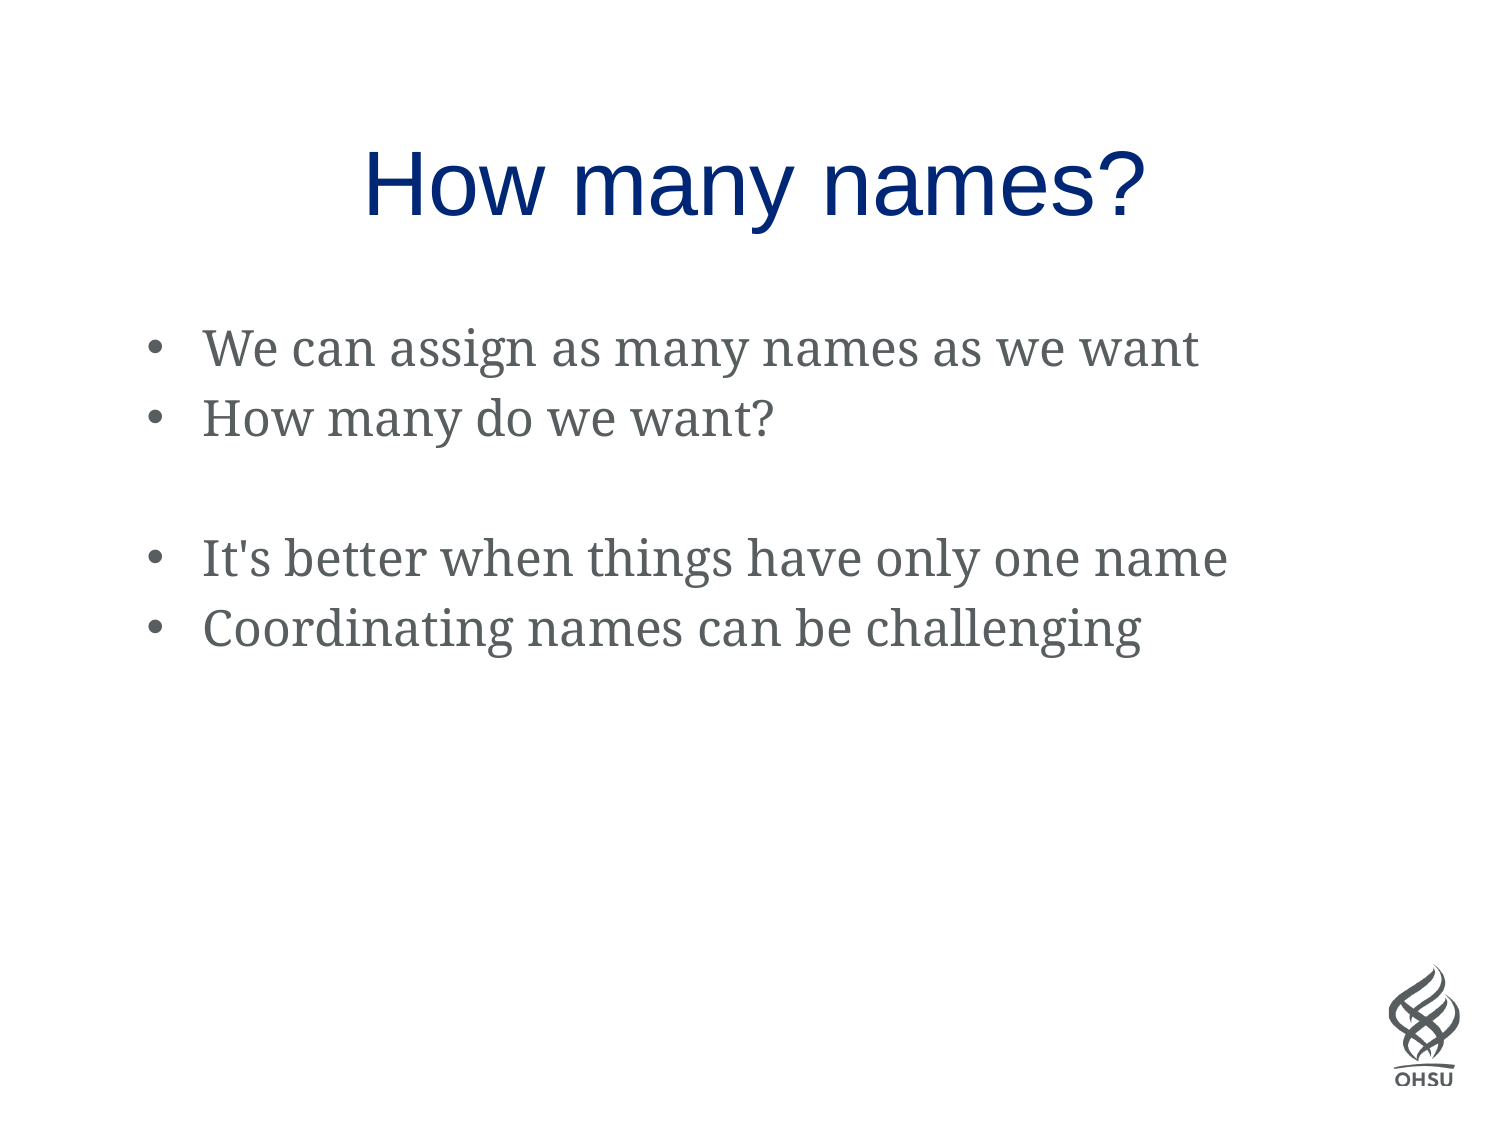

# How many names?
We can assign as many names as we want
How many do we want?

It's better when things have only one name
Coordinating names can be challenging